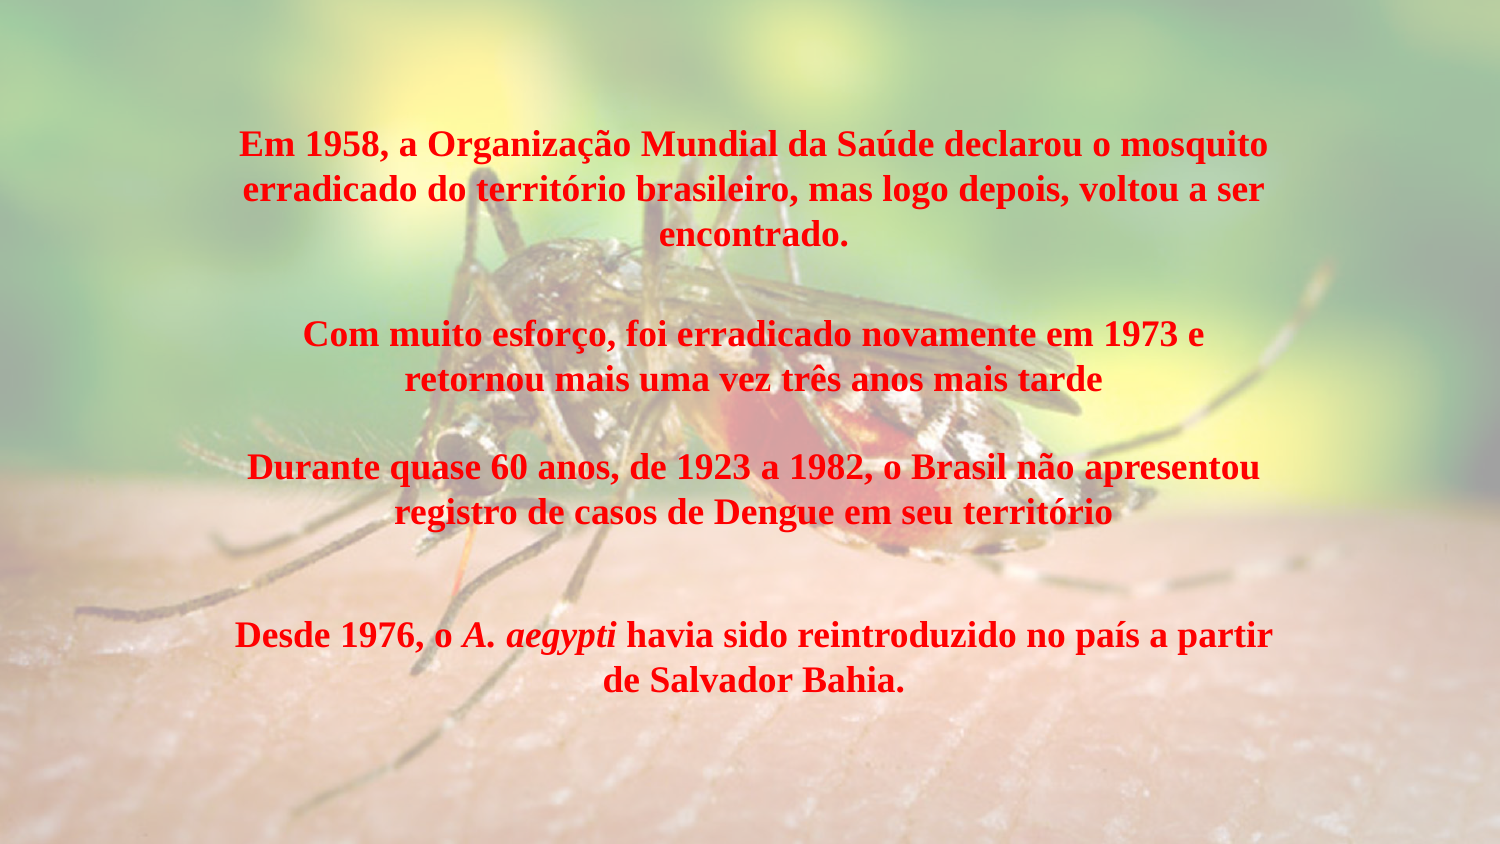

Em 1958, a Organização Mundial da Saúde declarou o mosquito erradicado do território brasileiro, mas logo depois, voltou a ser encontrado.
Com muito esforço, foi erradicado novamente em 1973 e retornou mais uma vez três anos mais tarde
Durante quase 60 anos, de 1923 a 1982, o Brasil não apresentou registro de casos de Dengue em seu território
Desde 1976, o A. aegypti havia sido reintroduzido no país a partir de Salvador Bahia.